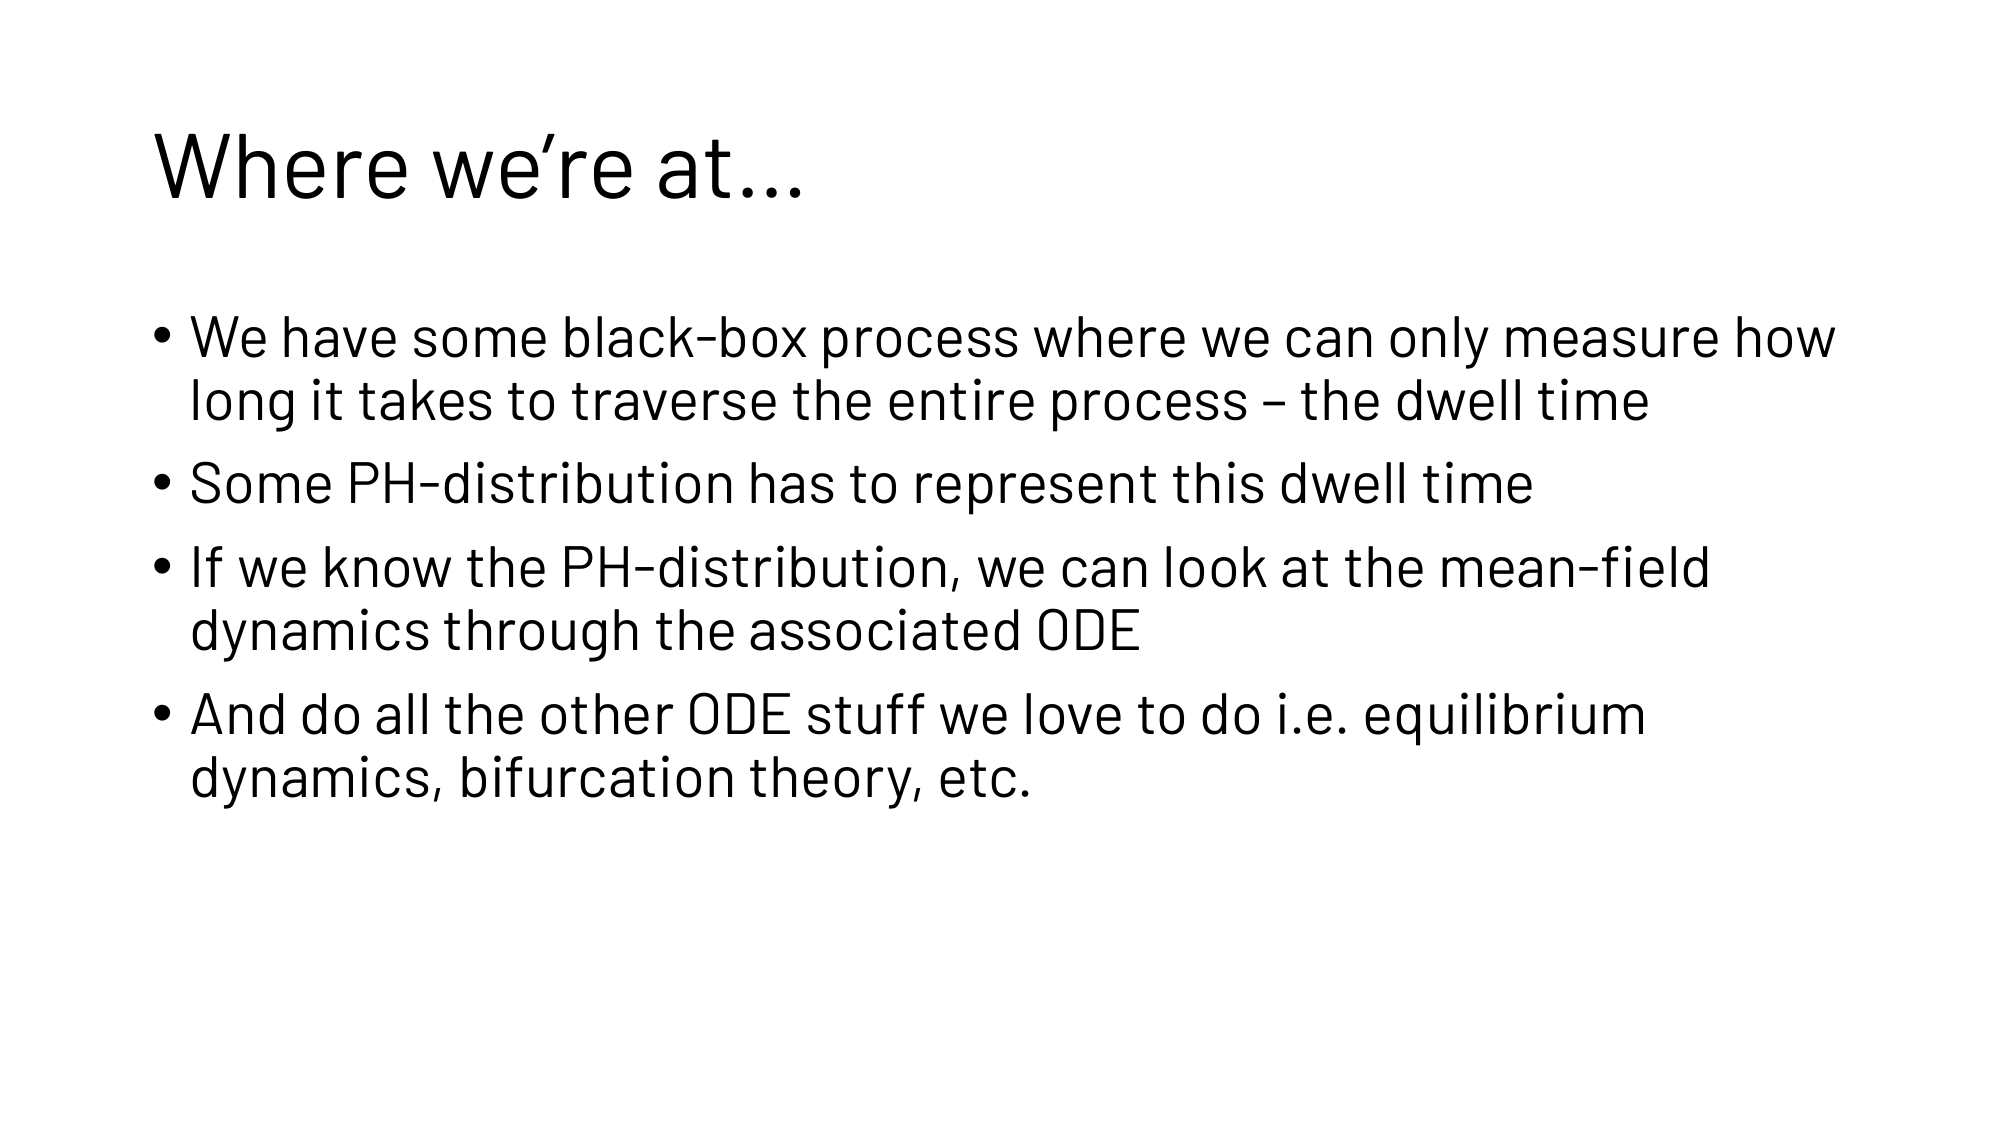

# Where we’re at…
We have some black-box process where we can only measure how long it takes to traverse the entire process – the dwell time
Some PH-distribution has to represent this dwell time
If we know the PH-distribution, we can look at the mean-field dynamics through the associated ODE
And do all the other ODE stuff we love to do i.e. equilibrium dynamics, bifurcation theory, etc.